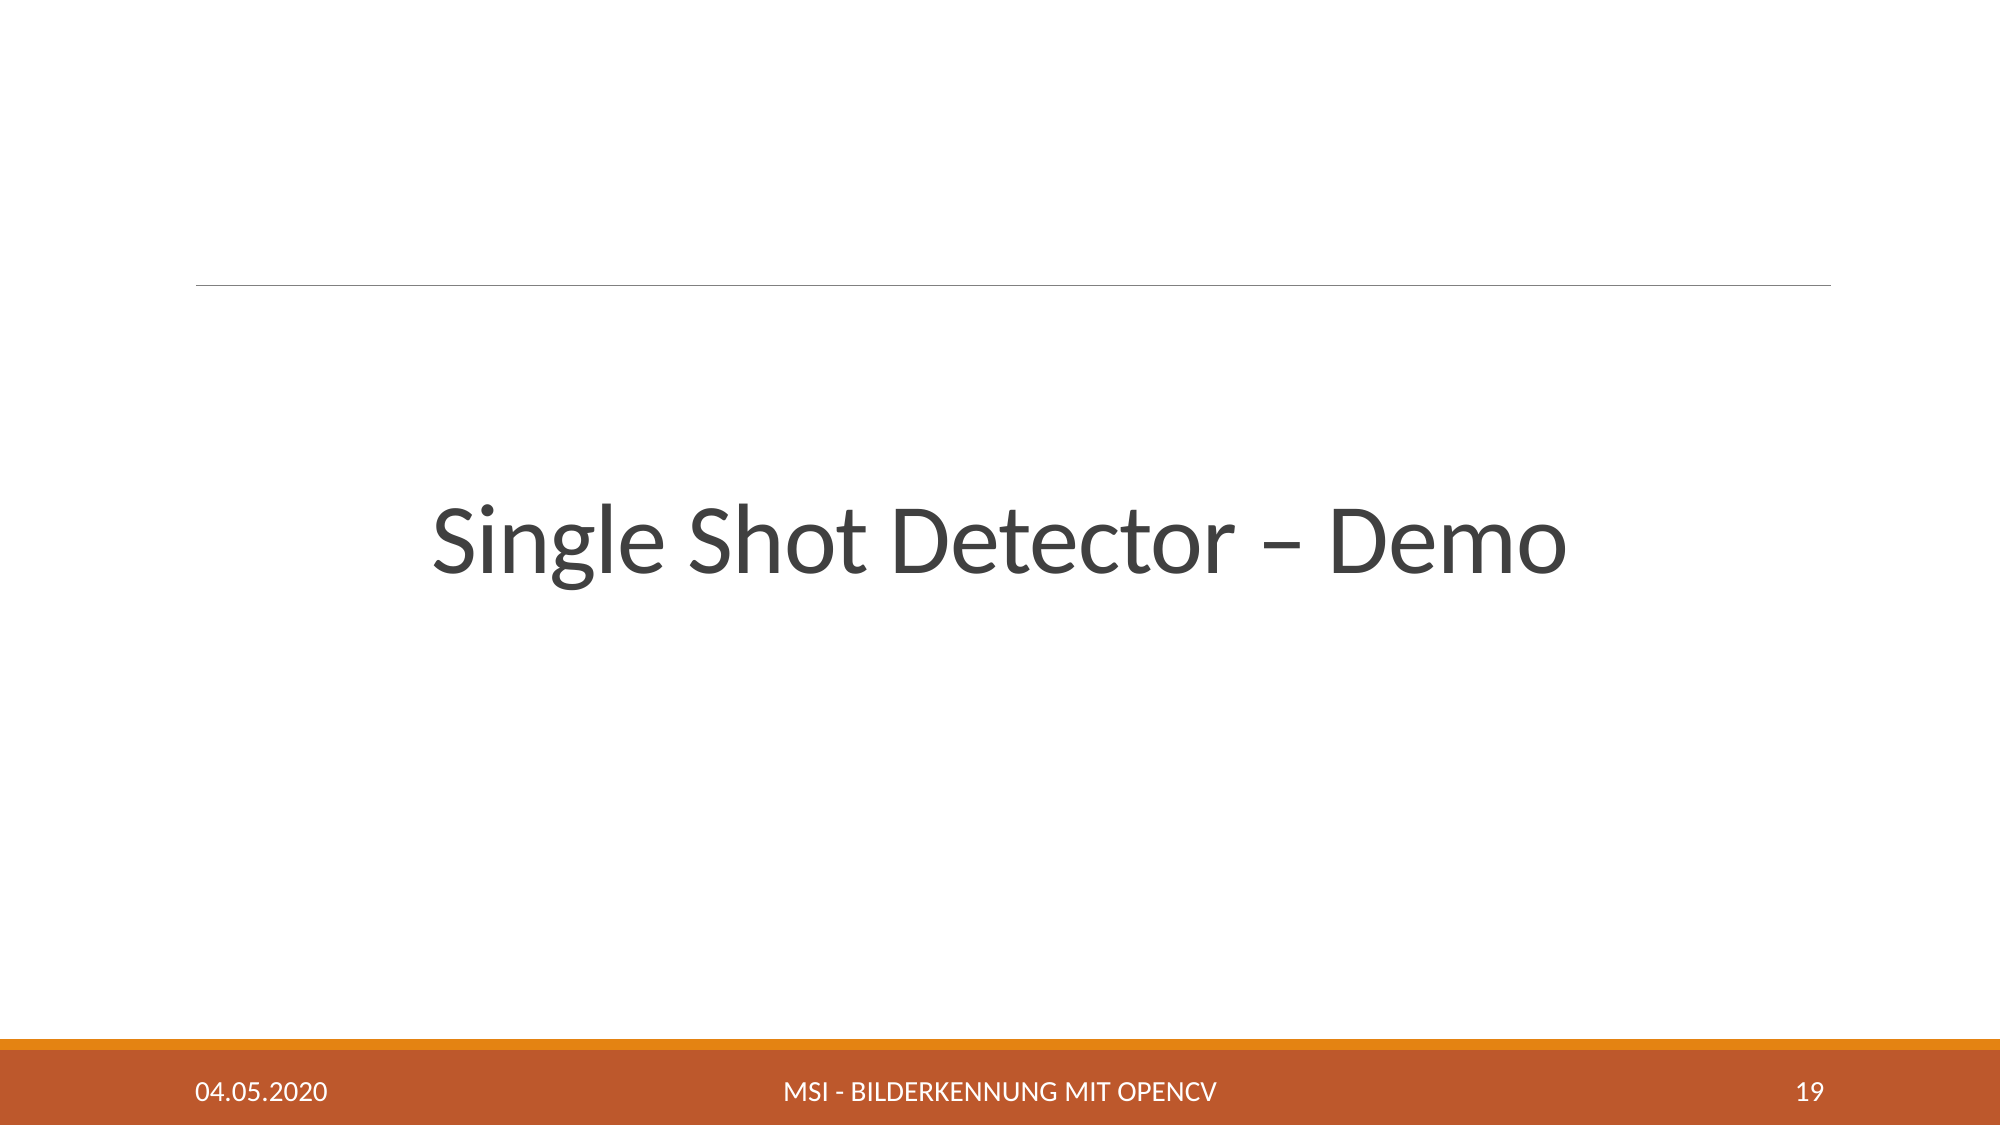

# Single Shot Detector – Demo
04.05.2020
MSI - Bilderkennung mit OpenCV
19